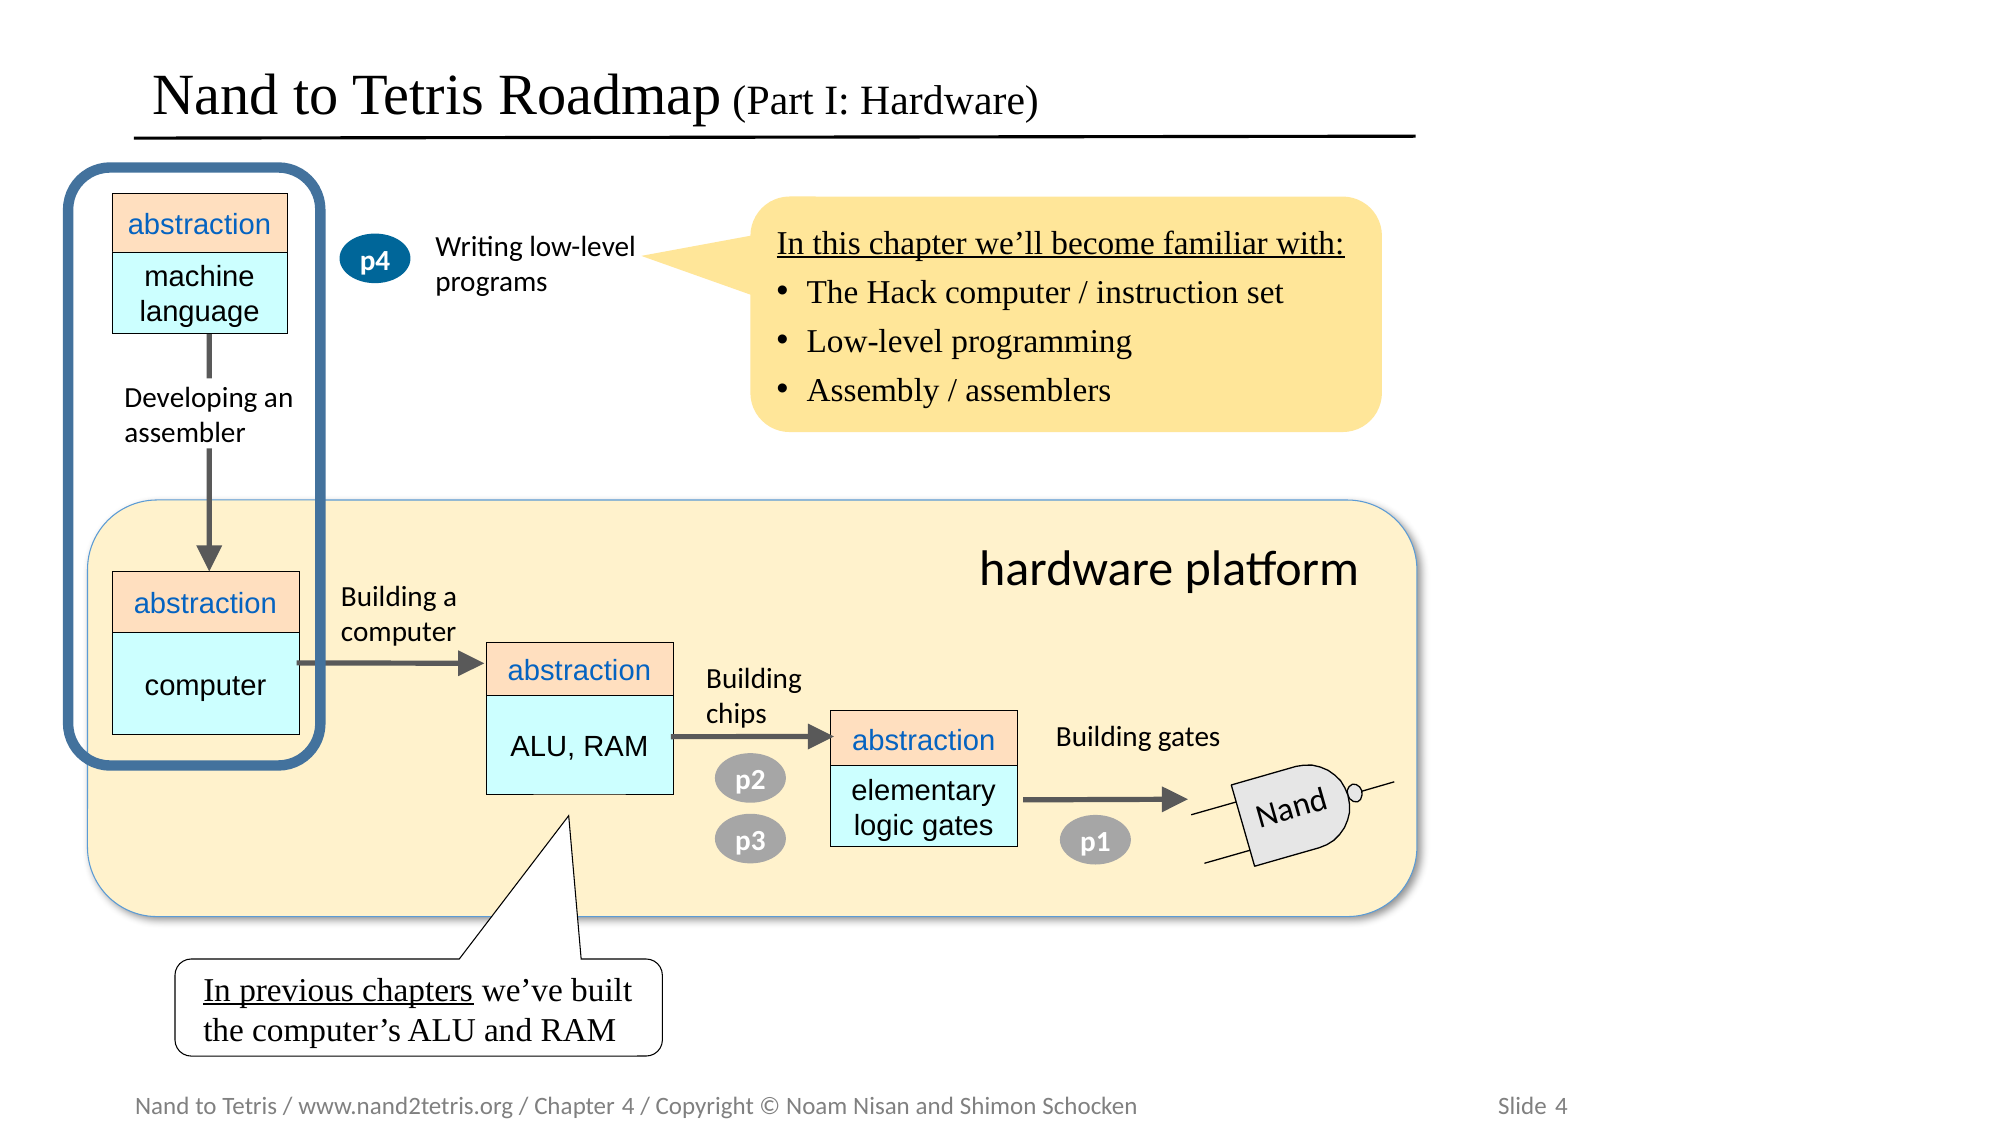

# Nand to Tetris Roadmap (Part I: Hardware)

abstraction
In this chapter we’ll become familiar with:
The Hack computer / instruction set
Low-level programming
Assembly / assemblers
Writing low-level programs
p4
machine language

Developing an assembler

hardware platform
abstraction
Building a computer
computer
abstraction
ALU, RAM
Building chips

abstraction
Building gates

p2

elementary logic gates

Nand

p3
p1
In previous chapters we’ve built the computer’s ALU and RAM